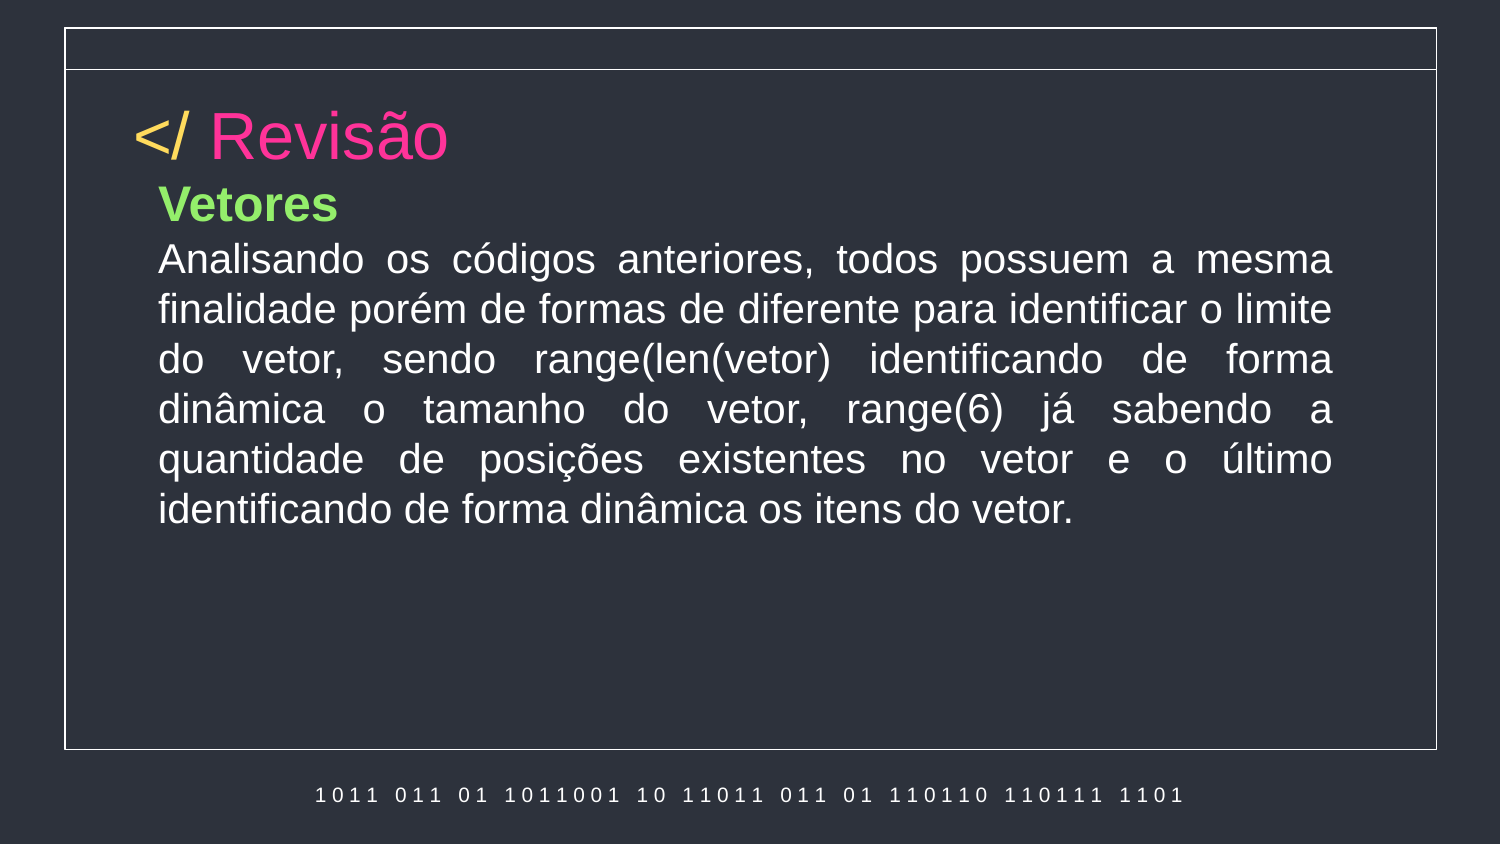

# </ Revisão
Vetores
Analisando os códigos anteriores, todos possuem a mesma finalidade porém de formas de diferente para identificar o limite do vetor, sendo range(len(vetor) identificando de forma dinâmica o tamanho do vetor, range(6) já sabendo a quantidade de posições existentes no vetor e o último identificando de forma dinâmica os itens do vetor.